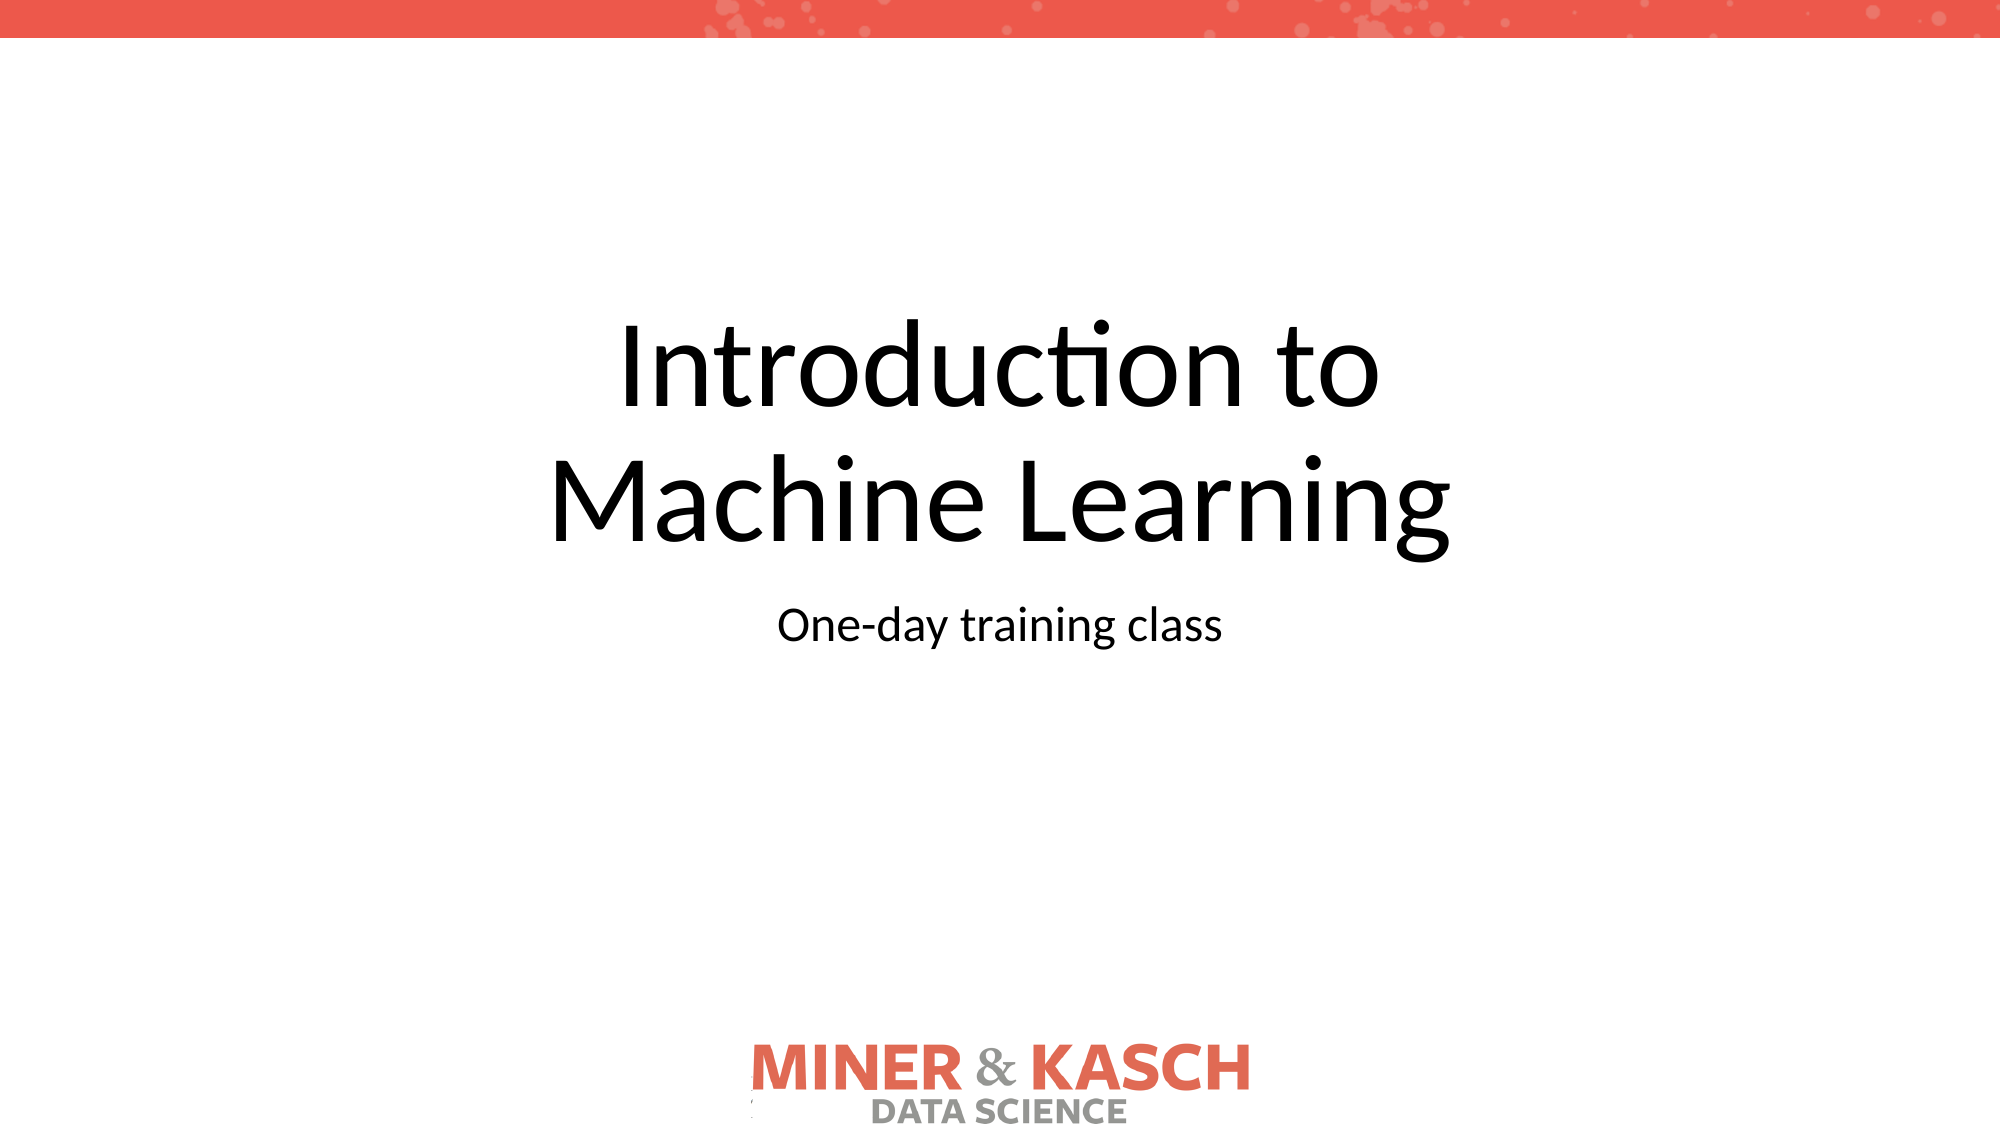

# Introduction to Machine Learning
One-day training class